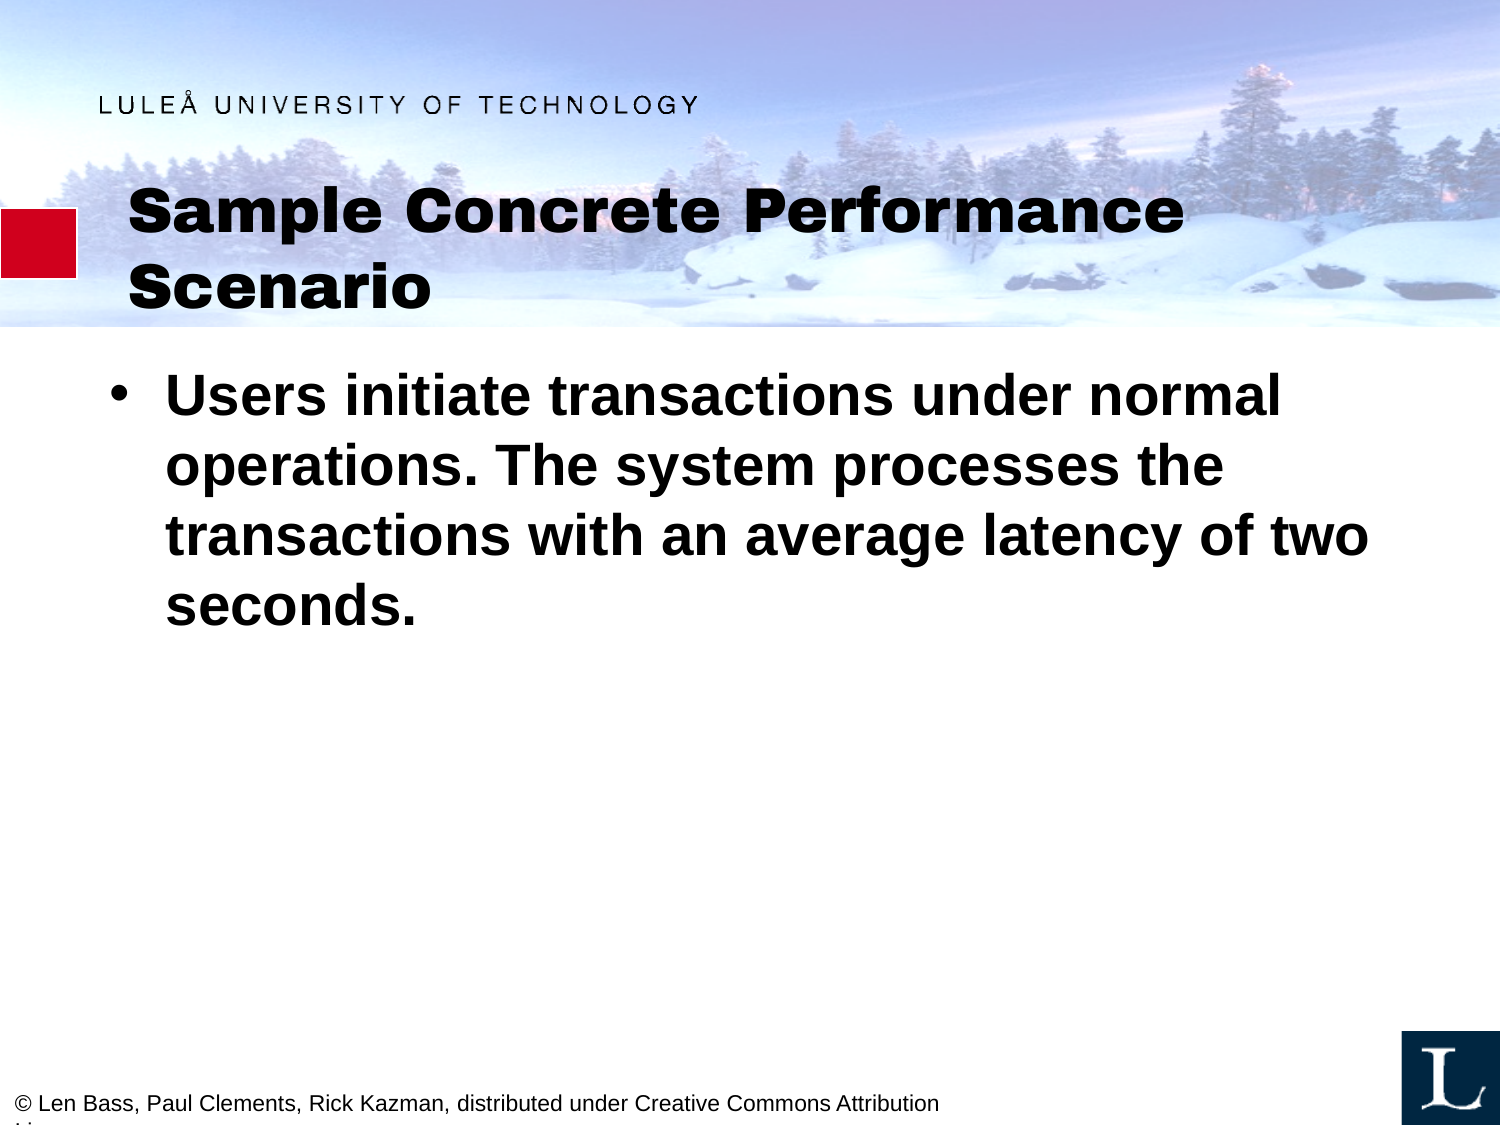

# Sample Concrete Performance Scenario
Users initiate transactions under normal operations. The system processes the transactions with an average latency of two seconds.
© Len Bass, Paul Clements, Rick Kazman, distributed under Creative Commons Attribution License